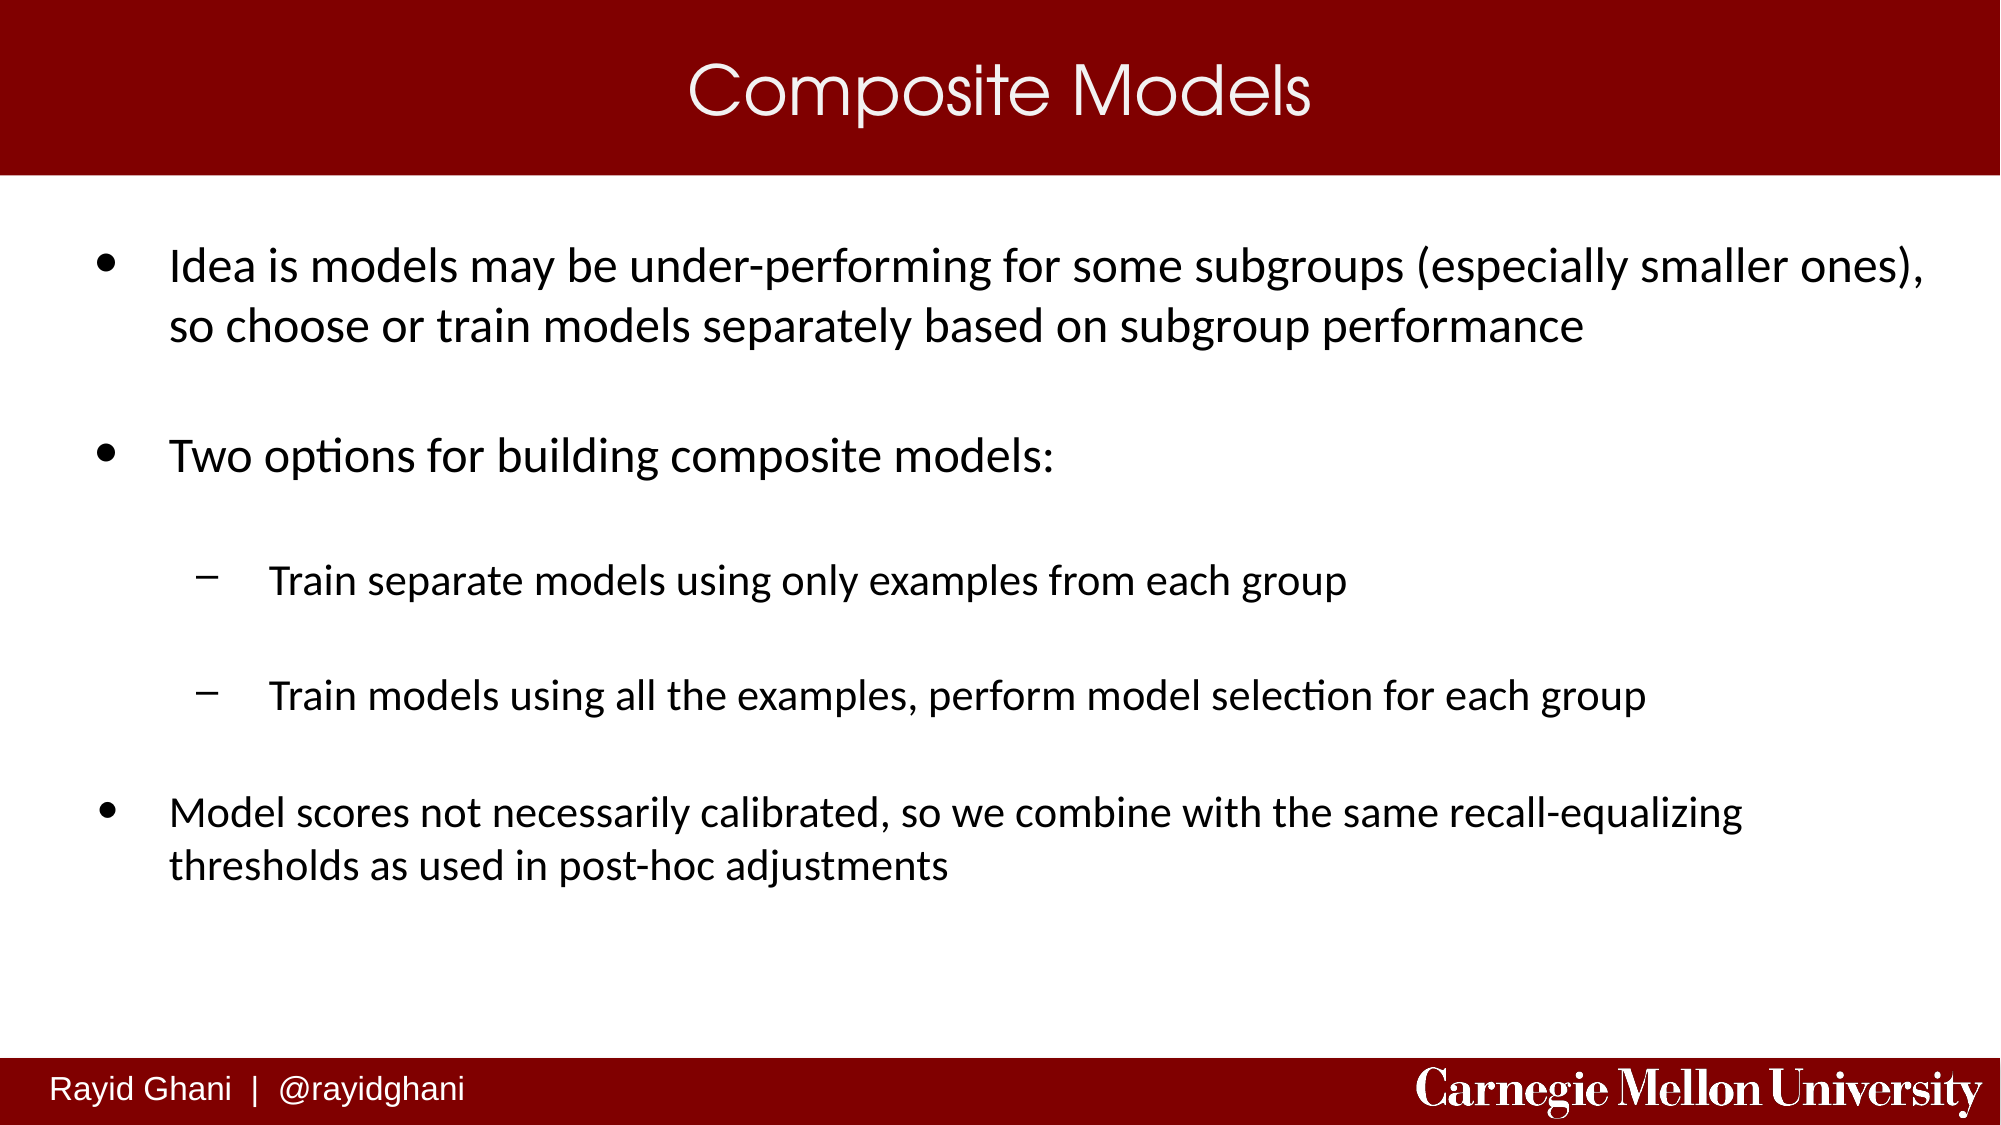

# Composite Models
Idea is models may be under-performing for some subgroups (especially smaller ones), so choose or train models separately based on subgroup performance
Two options for building composite models:
Train separate models using only examples from each group
Train models using all the examples, perform model selection for each group
Model scores not necessarily calibrated, so we combine with the same recall-equalizing thresholds as used in post-hoc adjustments